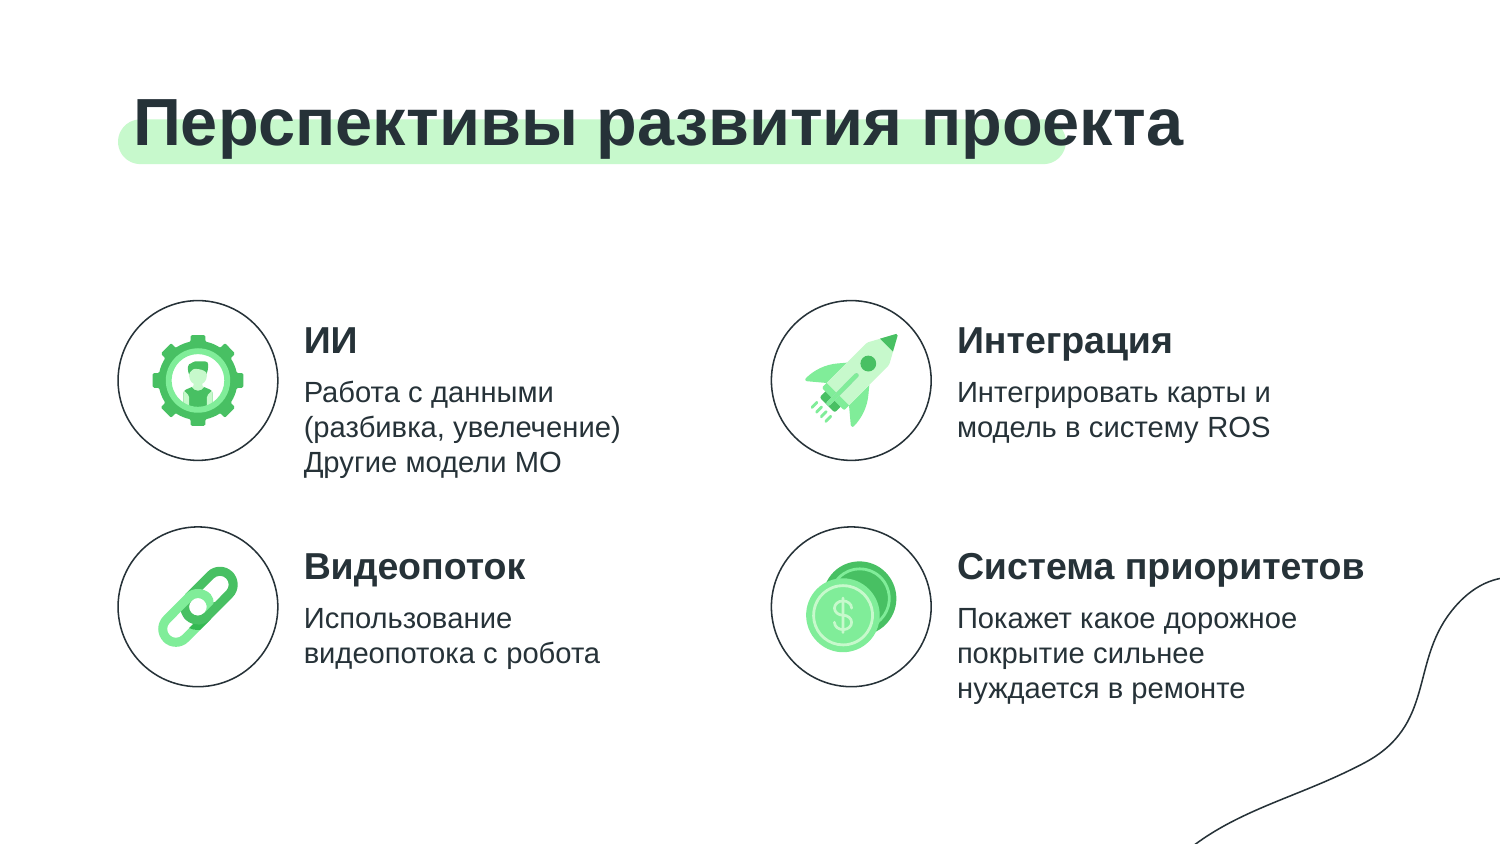

# Перспективы развития проекта

ИИ
Интеграция

Работа с данными (разбивка, увелечение)
Другие модели МО

Интегрировать карты и модель в систему ROS

Видеопоток
Система приоритетов

Покажет какое дорожное покрытие сильнее нуждается в ремонте
Использование видеопотока с робота